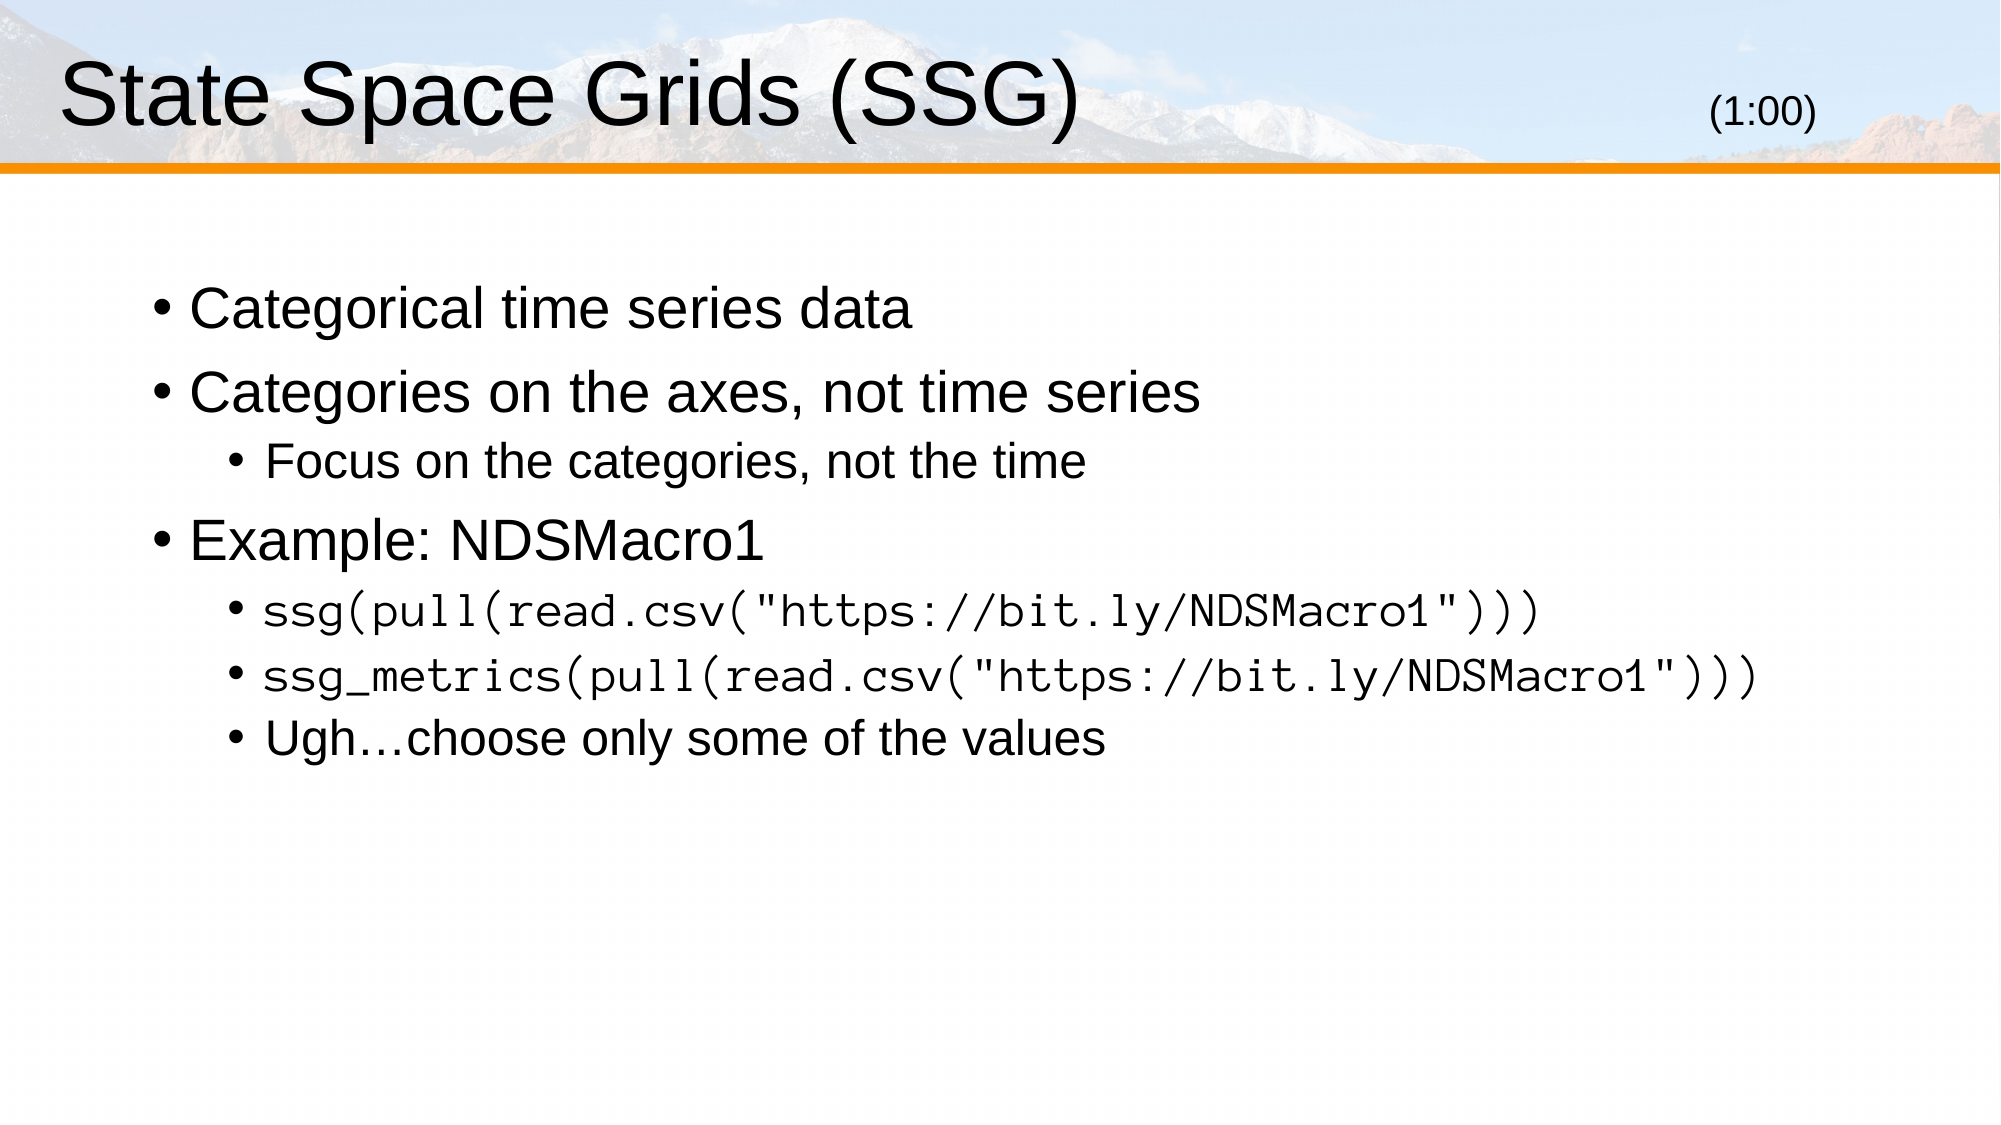

# State Space Grids (SSG)					(1:00)
Categorical time series data
Categories on the axes, not time series
Focus on the categories, not the time
Example: NDSMacro1
ssg(pull(read.csv("https://bit.ly/NDSMacro1")))
ssg_metrics(pull(read.csv("https://bit.ly/NDSMacro1")))
Ugh…choose only some of the values